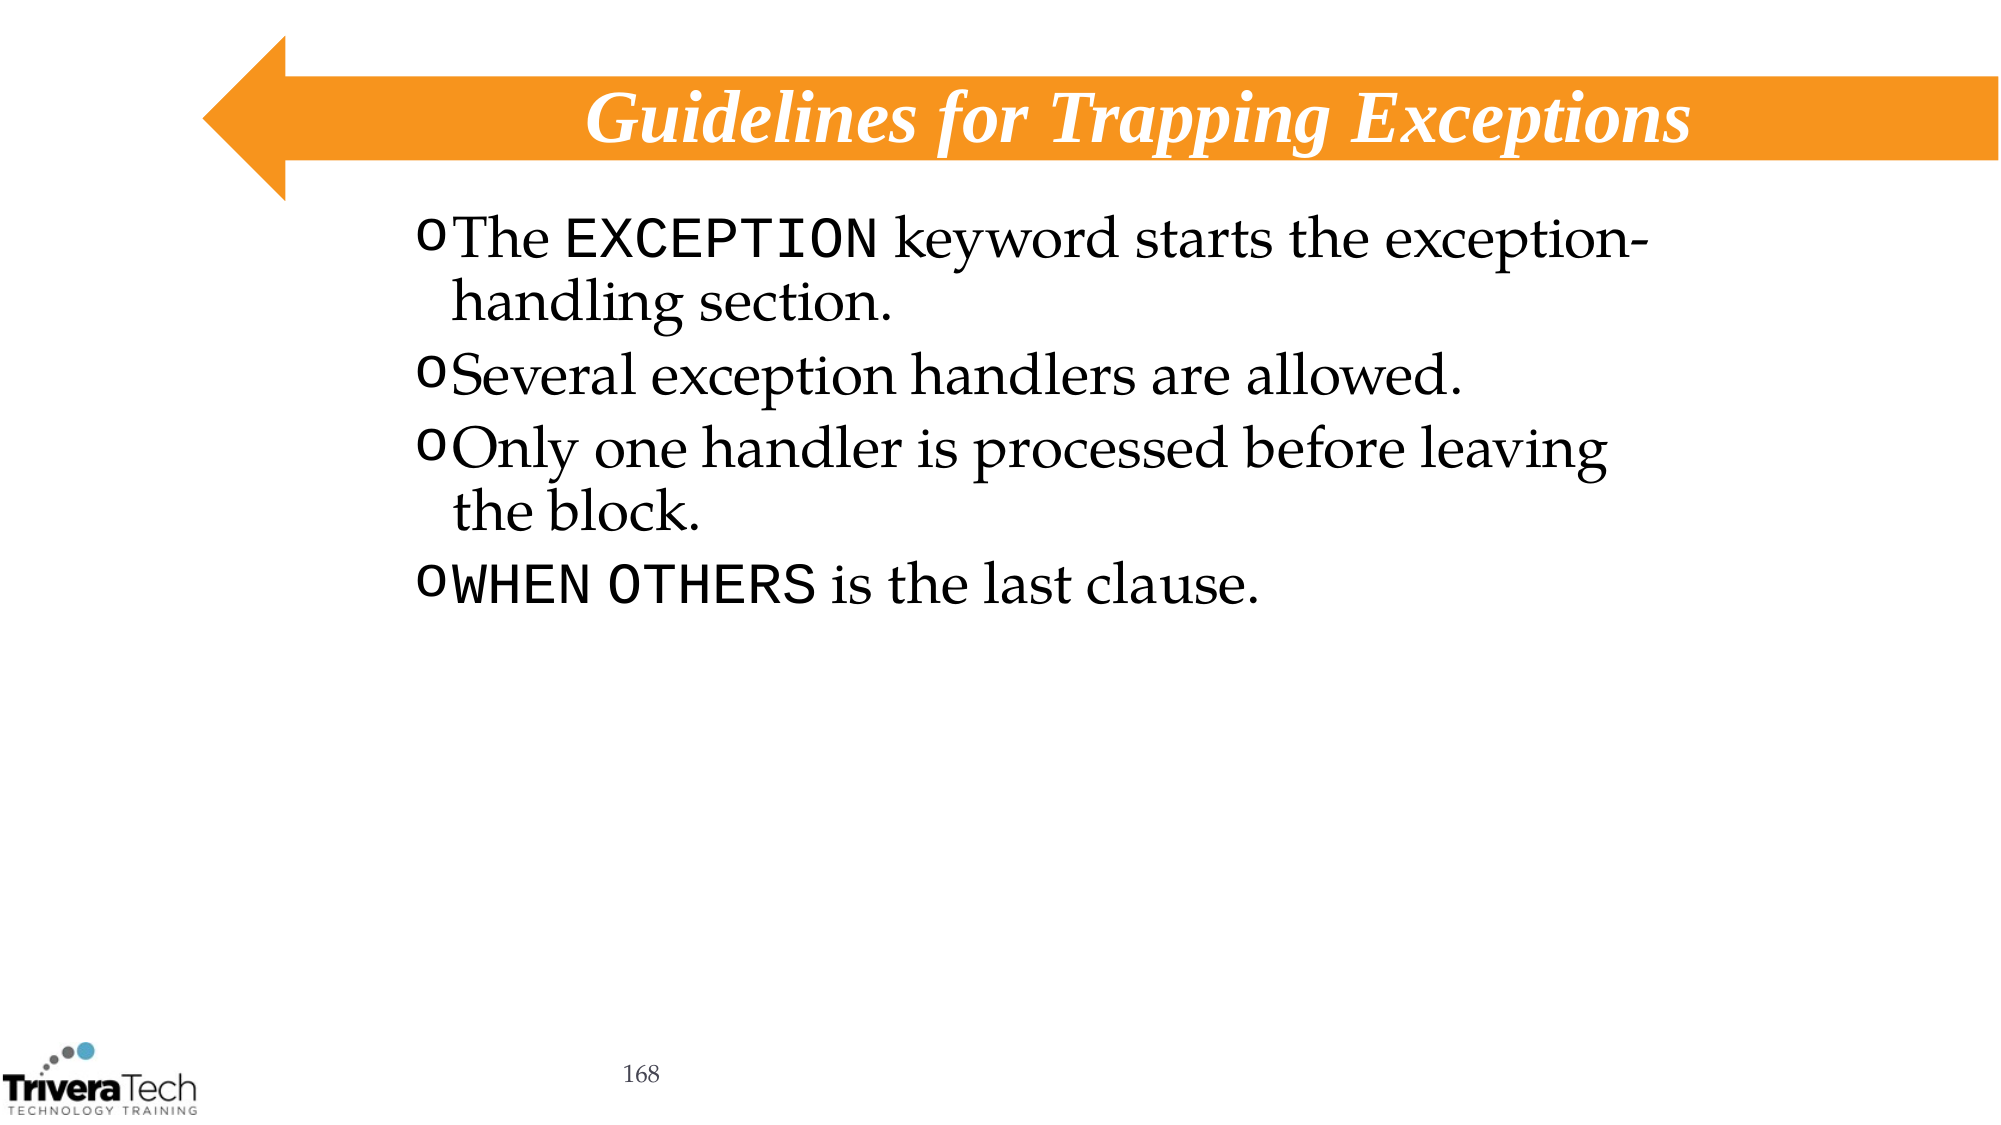

# Guidelines for Trapping Exceptions
The EXCEPTION keyword starts the exception-handling section.
Several exception handlers are allowed.
Only one handler is processed before leaving the block.
WHEN OTHERS is the last clause.

168